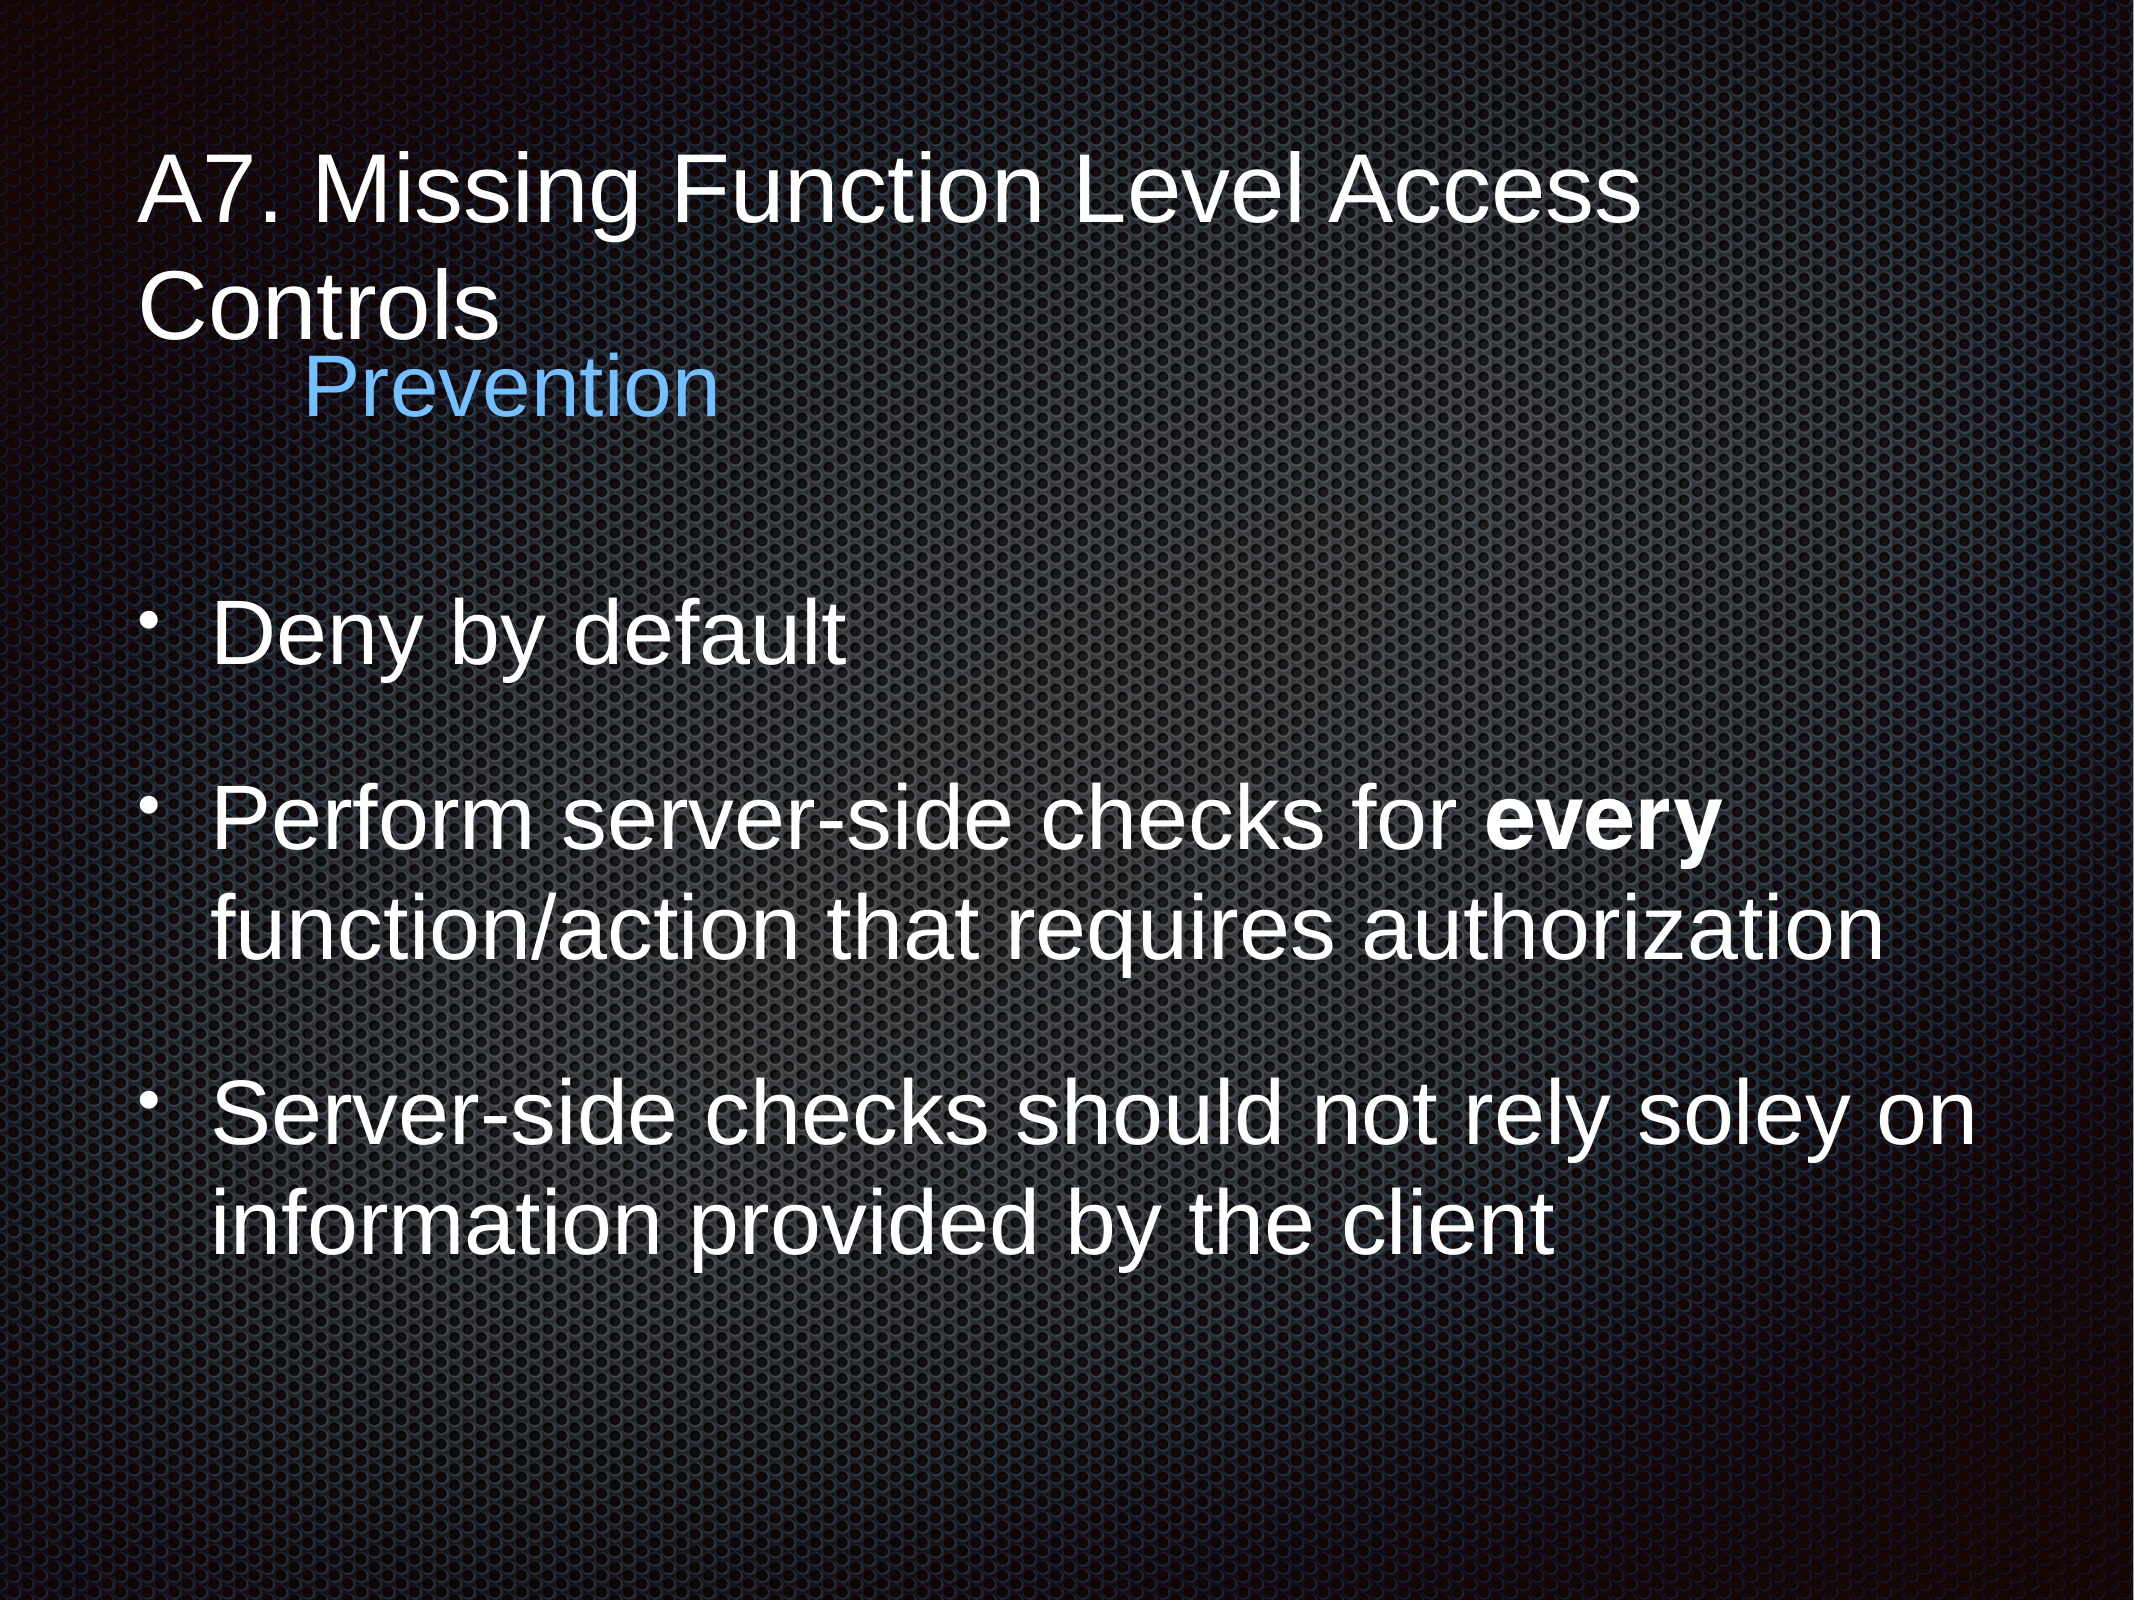

# A7. Missing Function Level Access Controls
Prevention
Deny by default
Perform server-side checks for every function/action that requires authorization
Server-side checks should not rely soley on information provided by the client